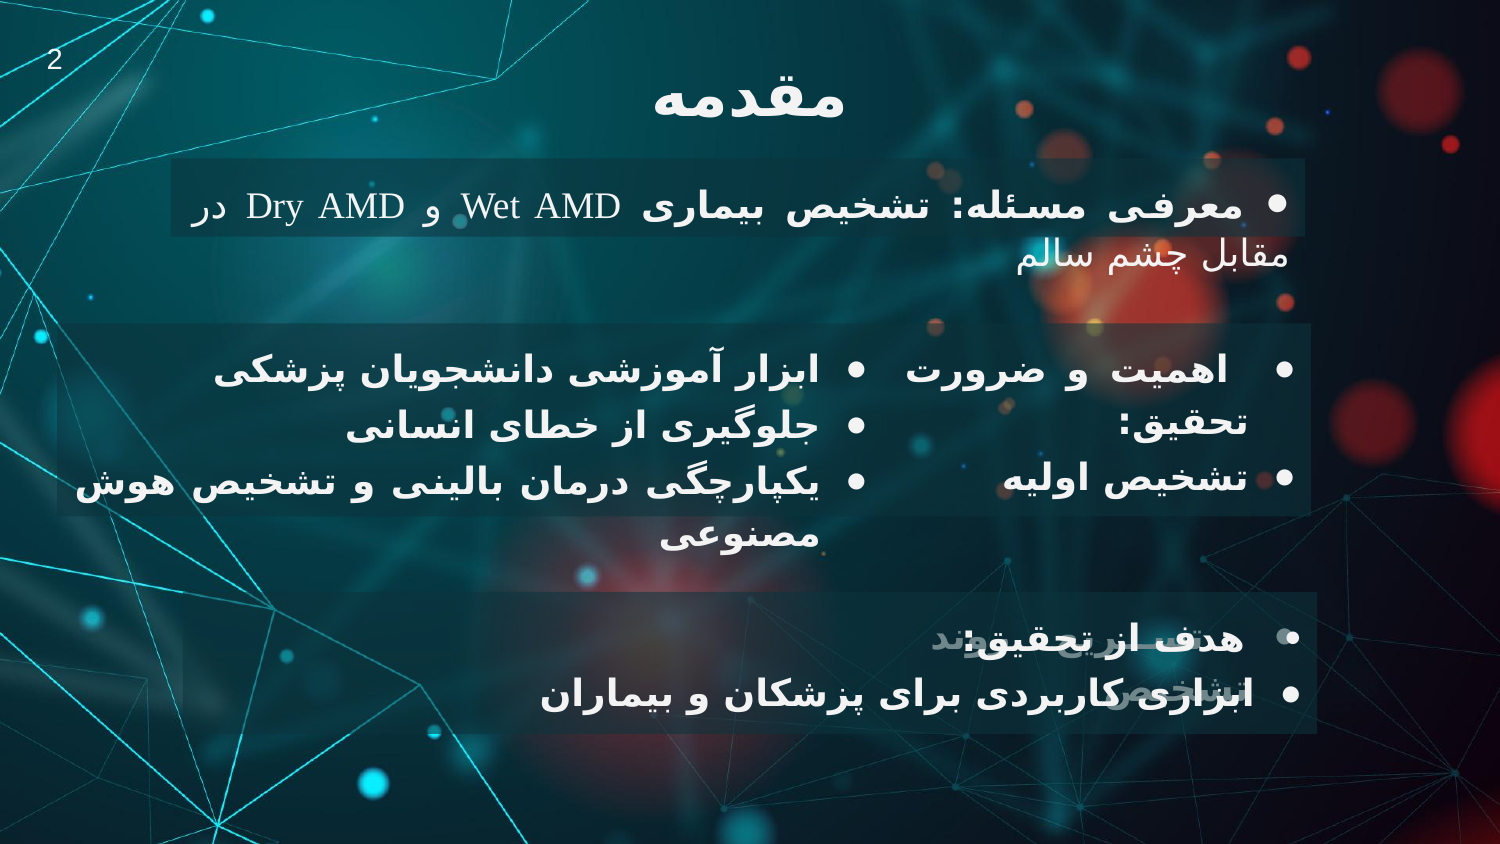

2
# مقدمه
 معرفی مسئله: تشخیص بیماری Wet AMD و Dry AMD در مقابل چشم سالم

ابزار آموزشی دانشجویان پزشکی
جلوگیری از خطای انسانی
یکپارچگی درمان بالینی و تشخیص هوش مصنوعی

 اهمیت و ضرورت تحقیق:
تشخیص اولیه
 تسریع روند تشخیص
 هدف از تحقیق:
ابزاری کاربردی برای پزشکان و بیماران